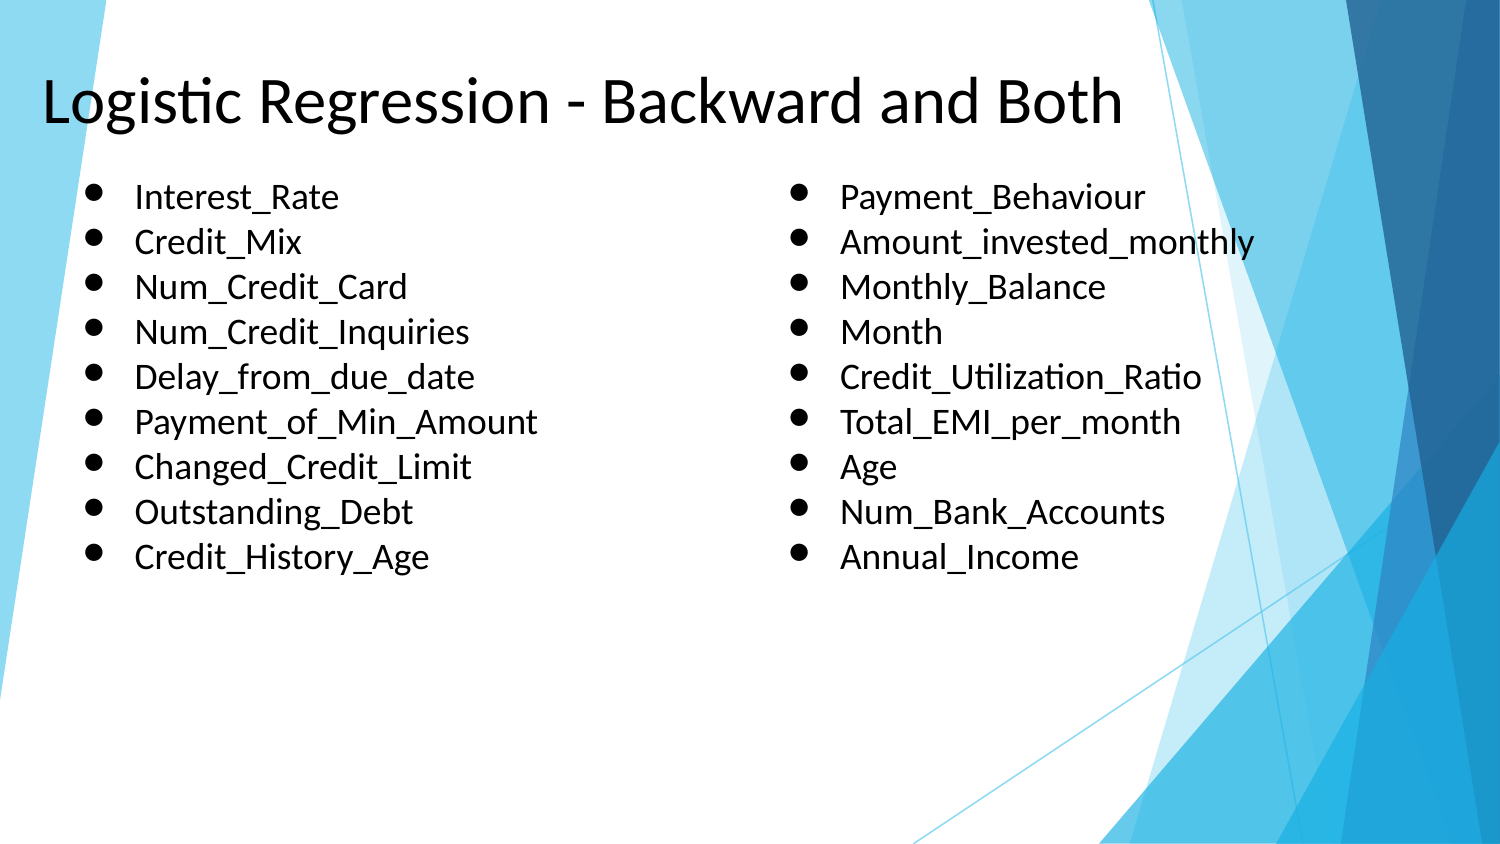

# Logistic Regression - Backward and Both
Interest_Rate
Credit_Mix
Num_Credit_Card
Num_Credit_Inquiries
Delay_from_due_date
Payment_of_Min_Amount
Changed_Credit_Limit
Outstanding_Debt
Credit_History_Age

Payment_Behaviour
Amount_invested_monthly
Monthly_Balance
Month
Credit_Utilization_Ratio
Total_EMI_per_month
Age
Num_Bank_Accounts
Annual_Income